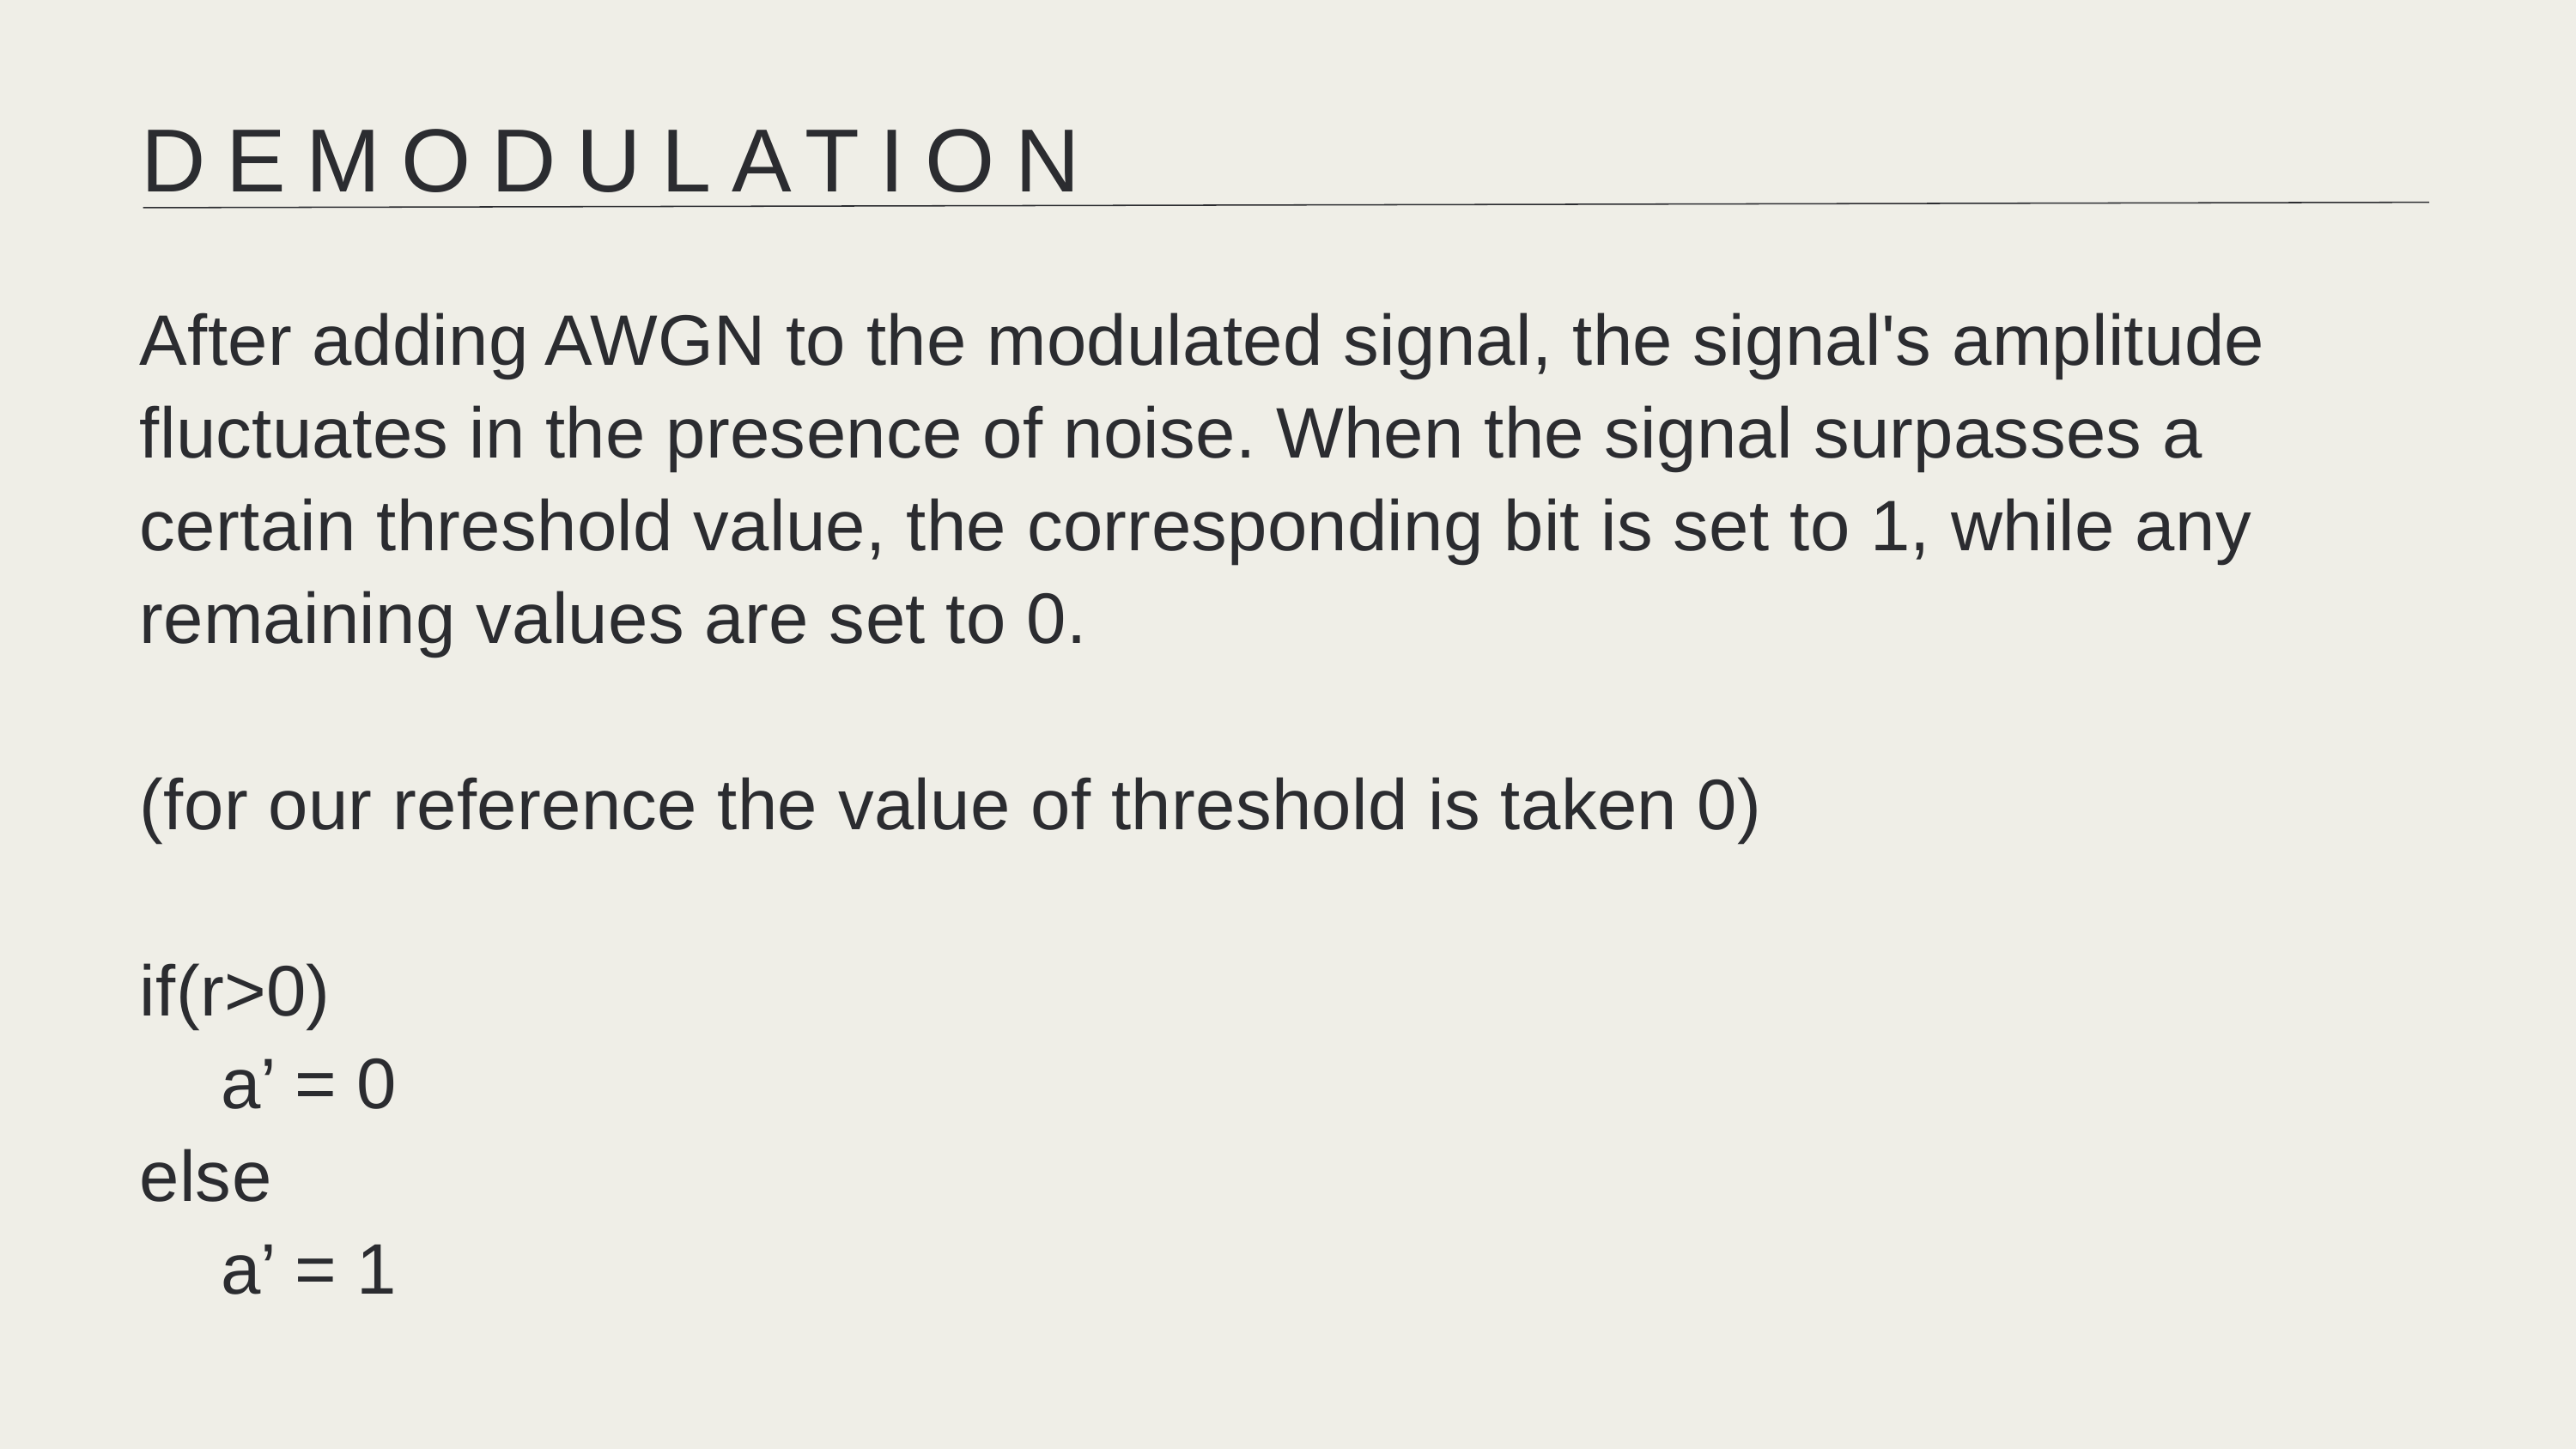

DEMODULATION

After adding AWGN to the modulated signal, the signal's amplitude fluctuates in the presence of noise. When the signal surpasses a certain threshold value, the corresponding bit is set to 1, while any remaining values are set to 0.

(for our reference the value of threshold is taken 0)

if(r>0)
    a’ = 0
else
    a’ = 1